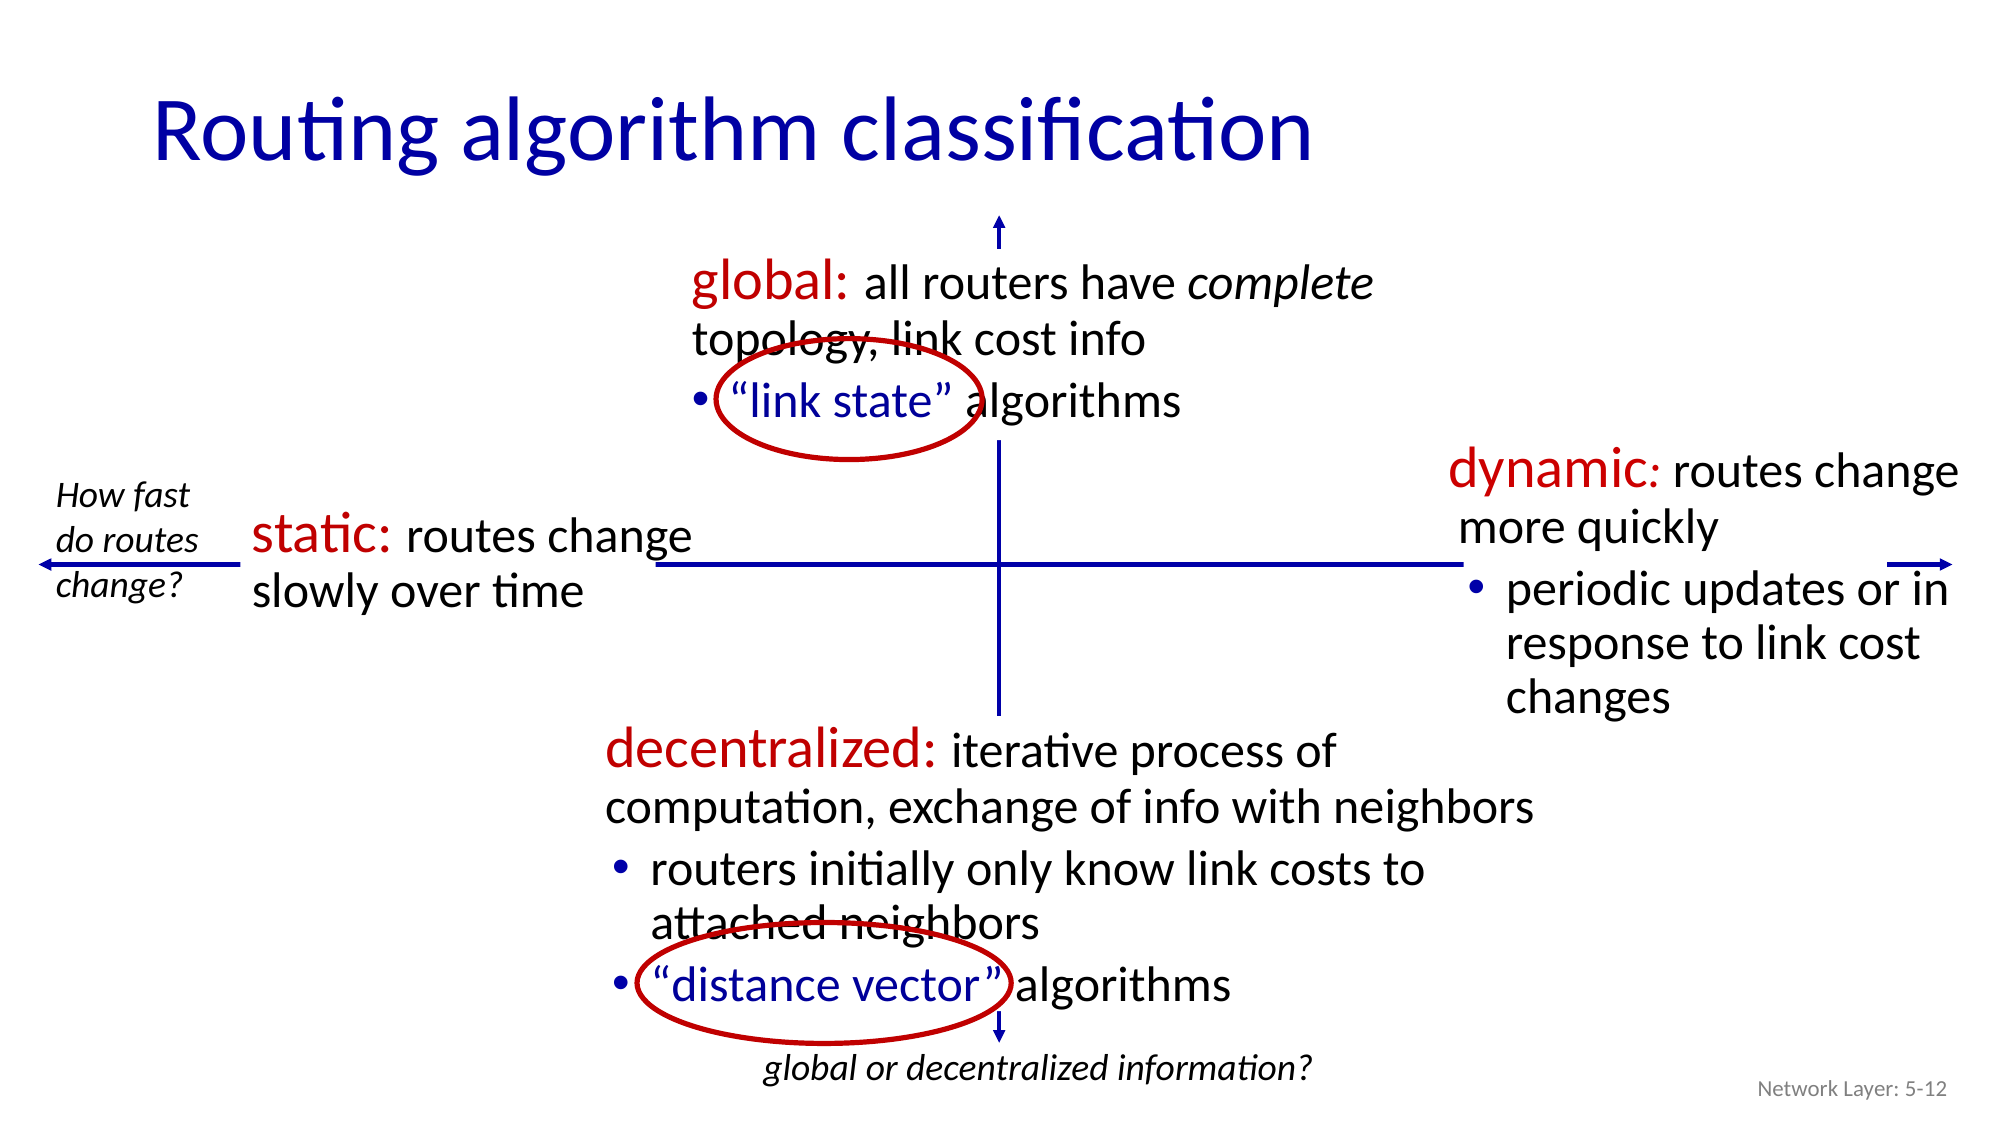

# Routing algorithm classification

global: all routers have complete topology, link cost info
“link state” algorithms

dynamic: routes change more quickly
periodic updates or in response to link cost changes

How fast do routes change?
static: routes change slowly over time

decentralized: iterative process of computation, exchange of info with neighbors
routers initially only know link costs to attached neighbors
“distance vector” algorithms

global or decentralized information?
Network Layer: 5-12